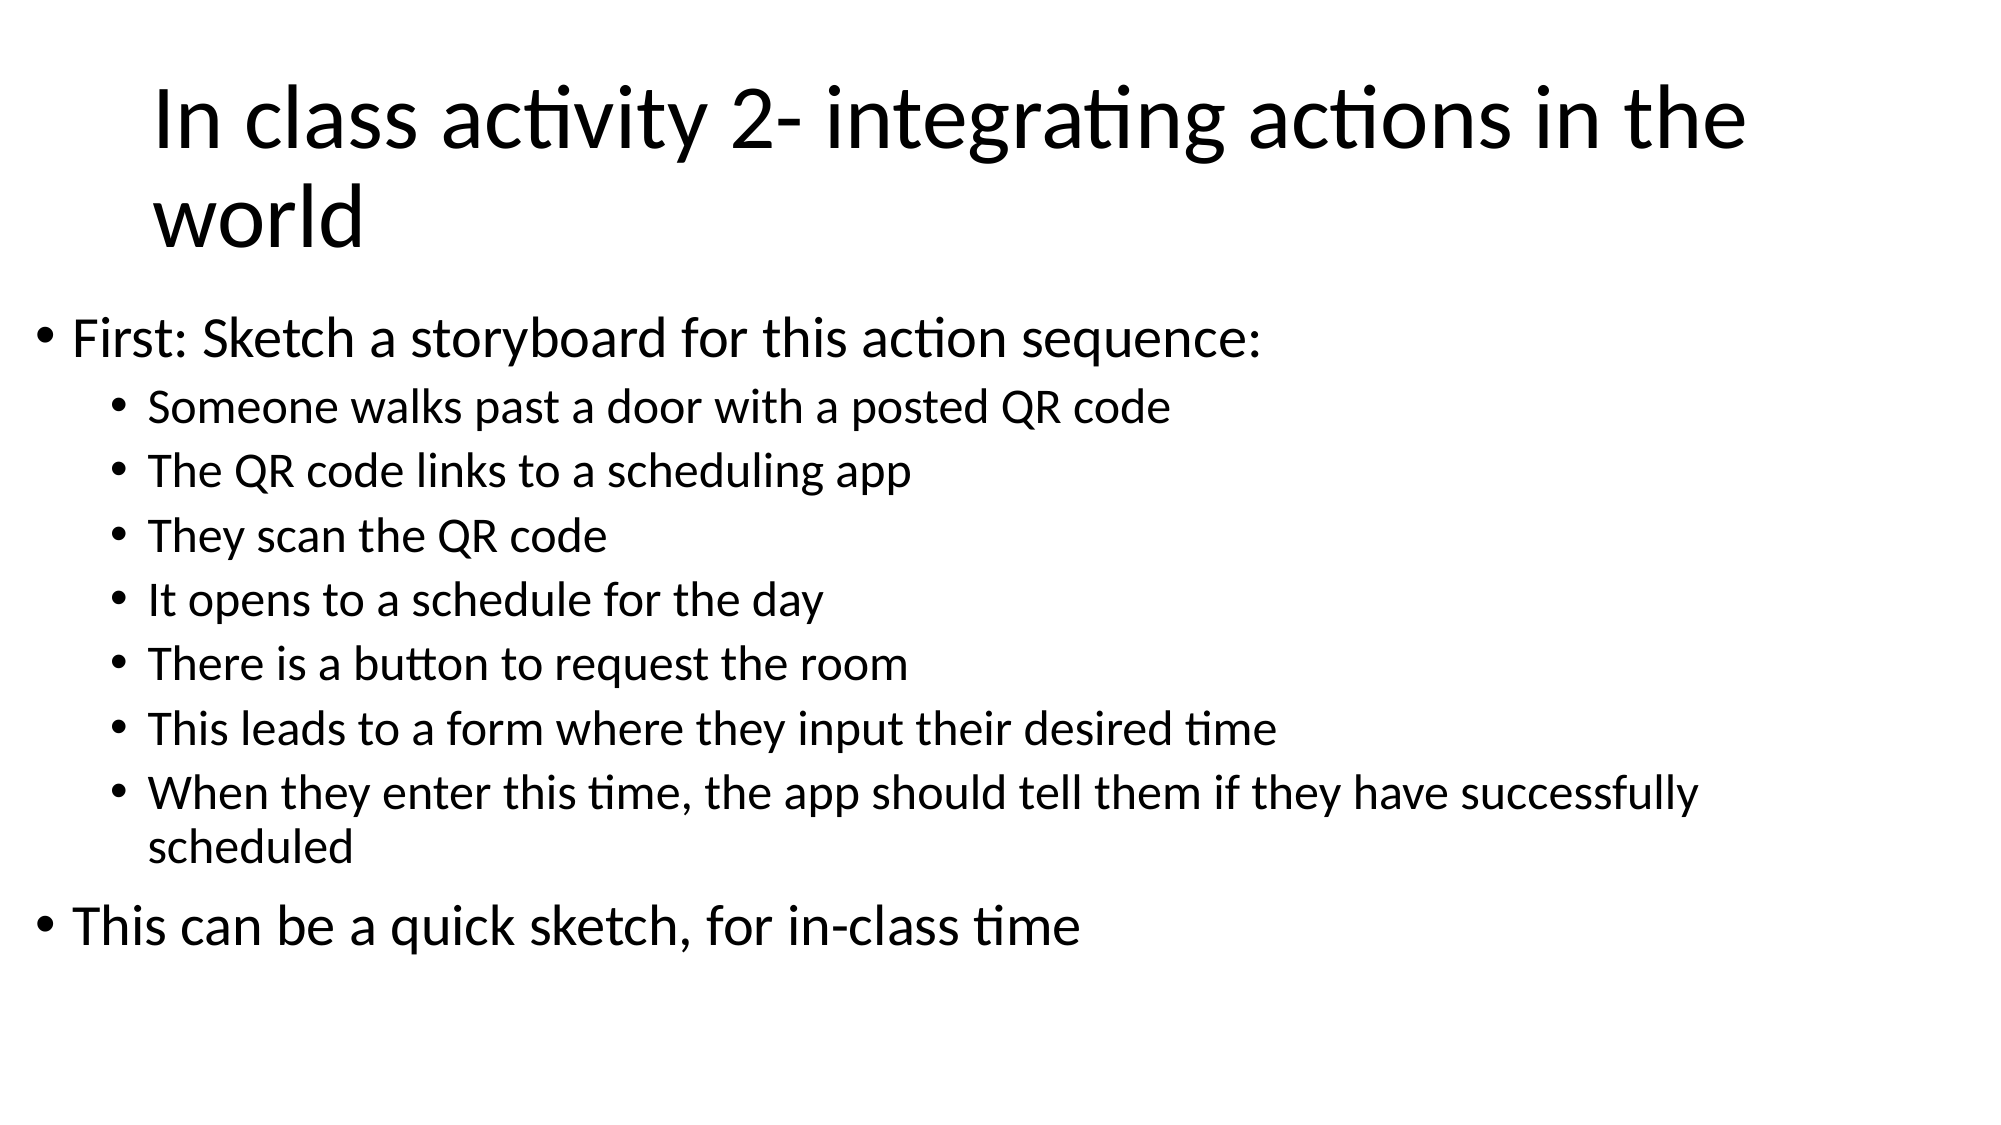

# In class activity 2- integrating actions in the world
First: Sketch a storyboard for this action sequence:
Someone walks past a door with a posted QR code
The QR code links to a scheduling app
They scan the QR code
It opens to a schedule for the day
There is a button to request the room
This leads to a form where they input their desired time
When they enter this time, the app should tell them if they have successfully scheduled
This can be a quick sketch, for in-class time